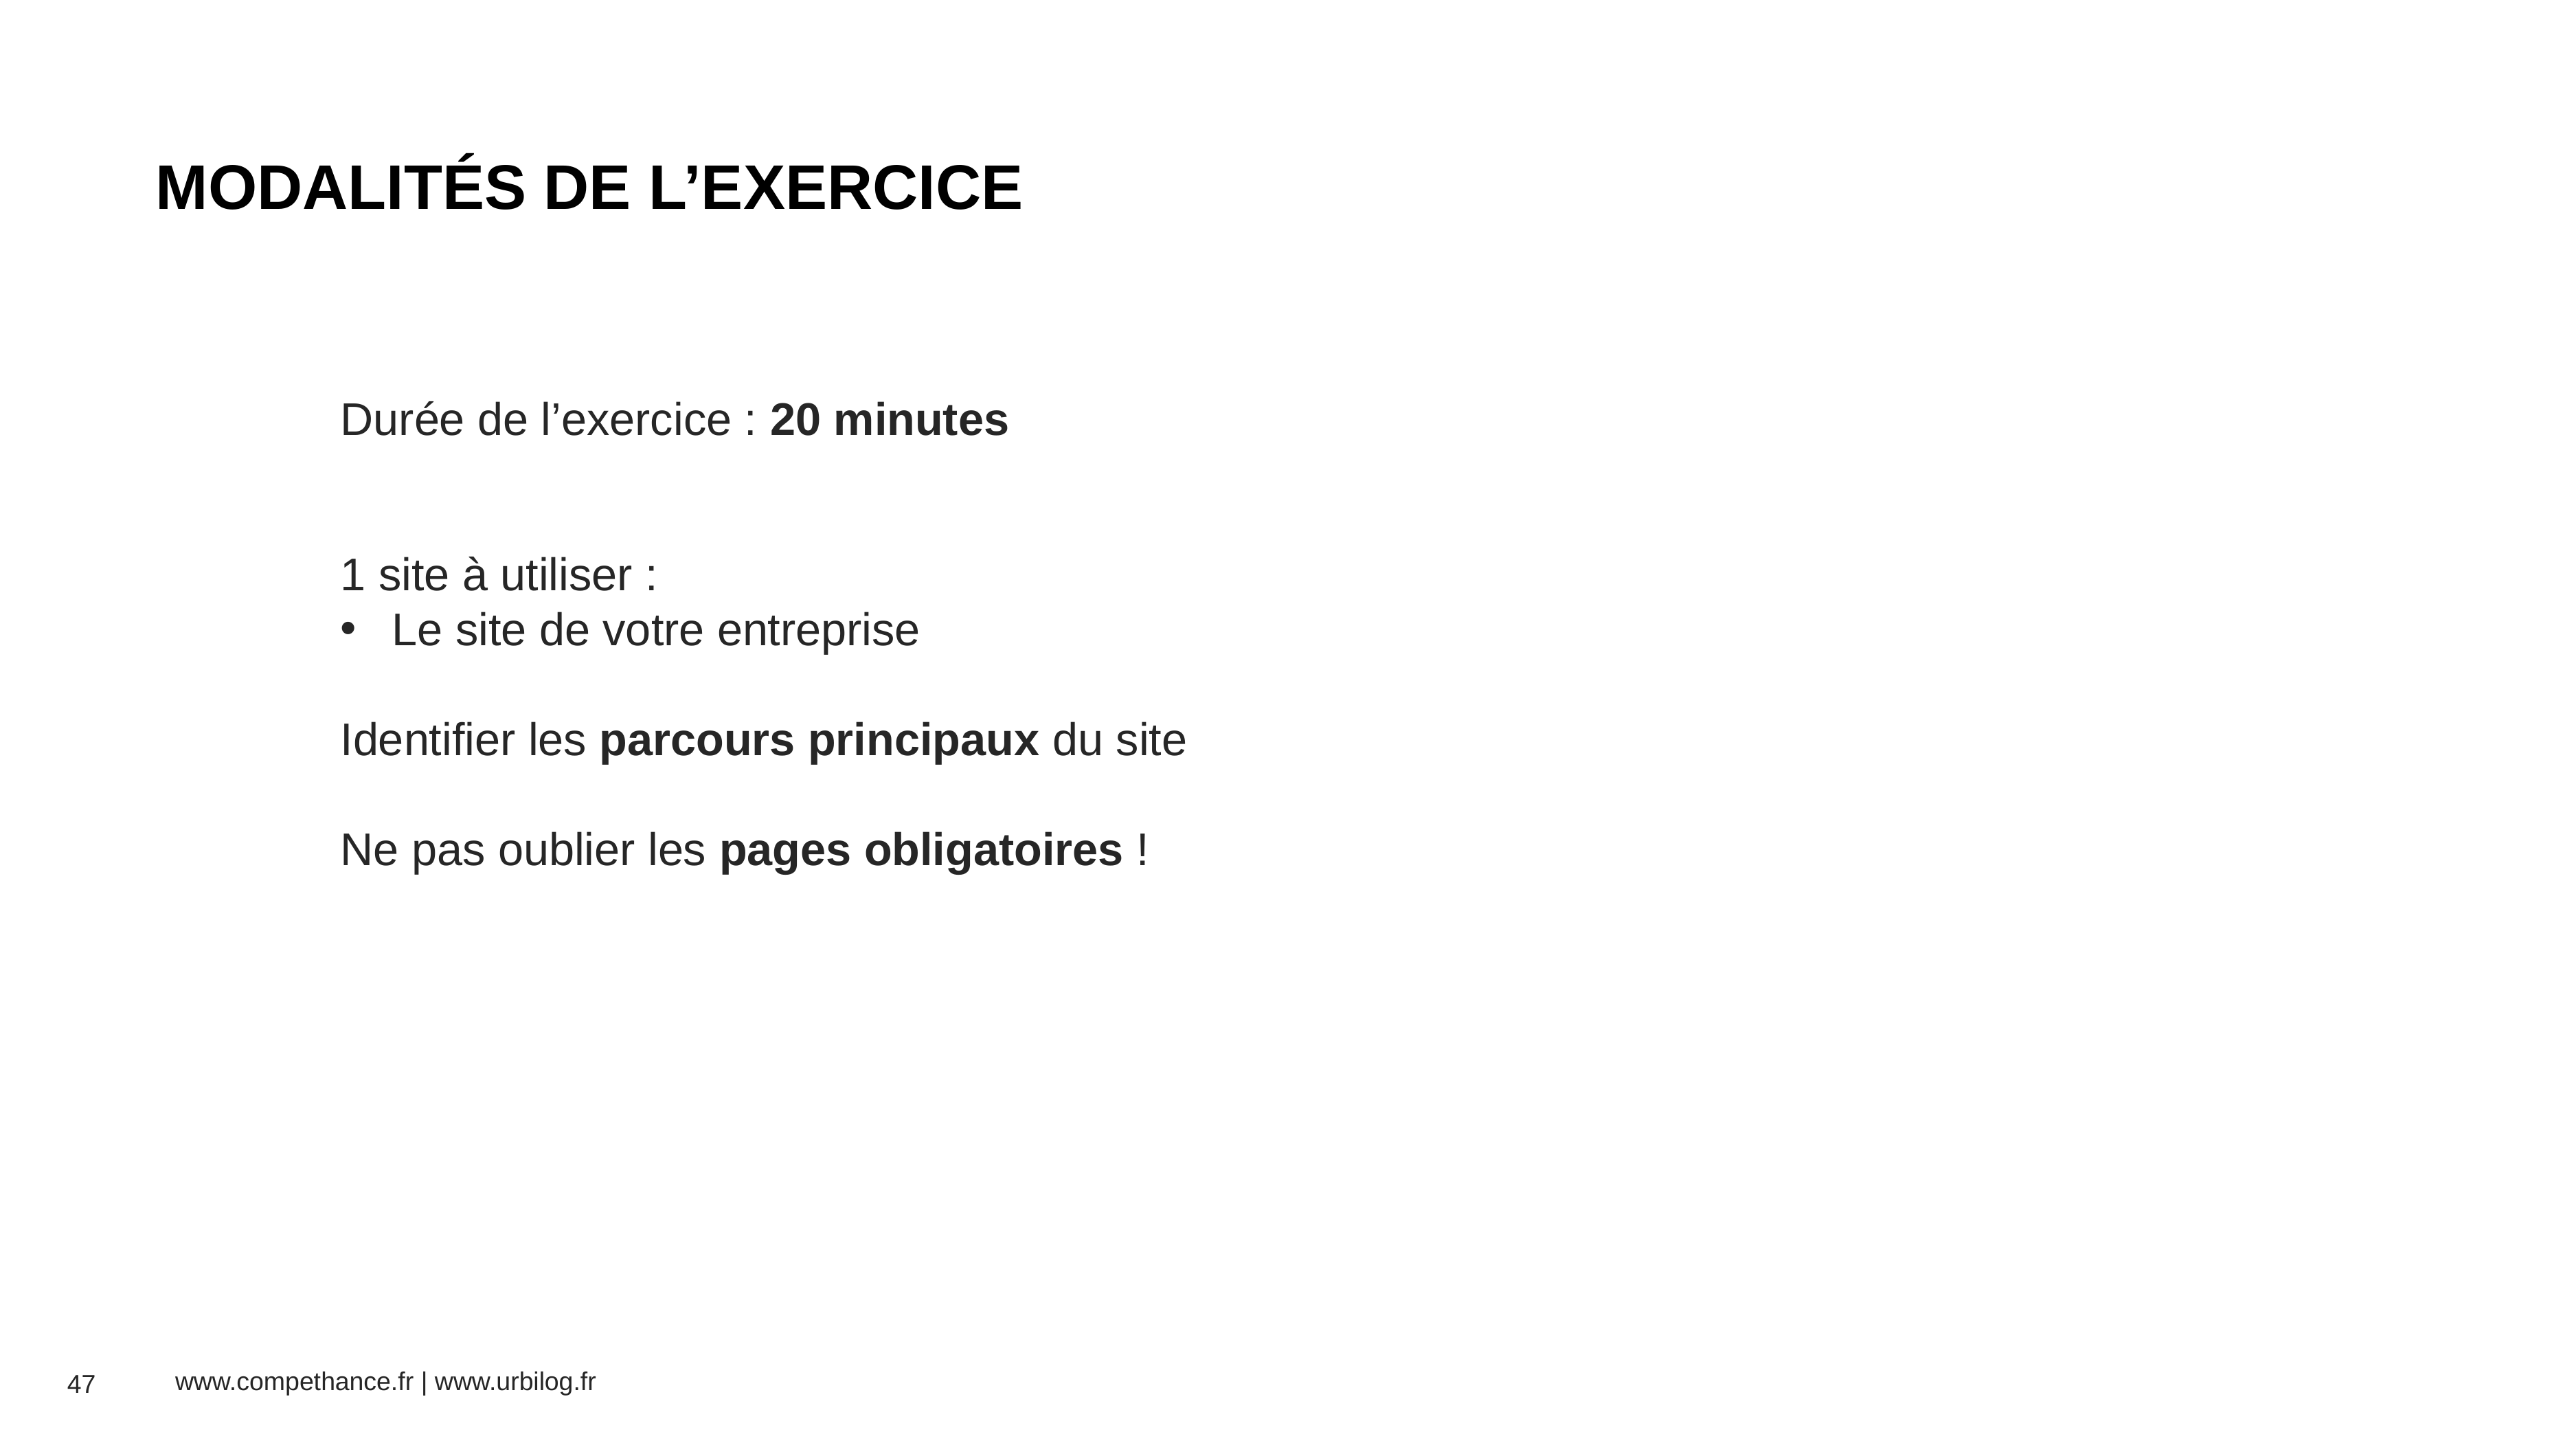

# MODALITÉS DE L’EXERCICE
Durée de l’exercice : 20 minutes
1 site à utiliser :
Le site de votre entreprise

Identifier les parcours principaux du site

Ne pas oublier les pages obligatoires !